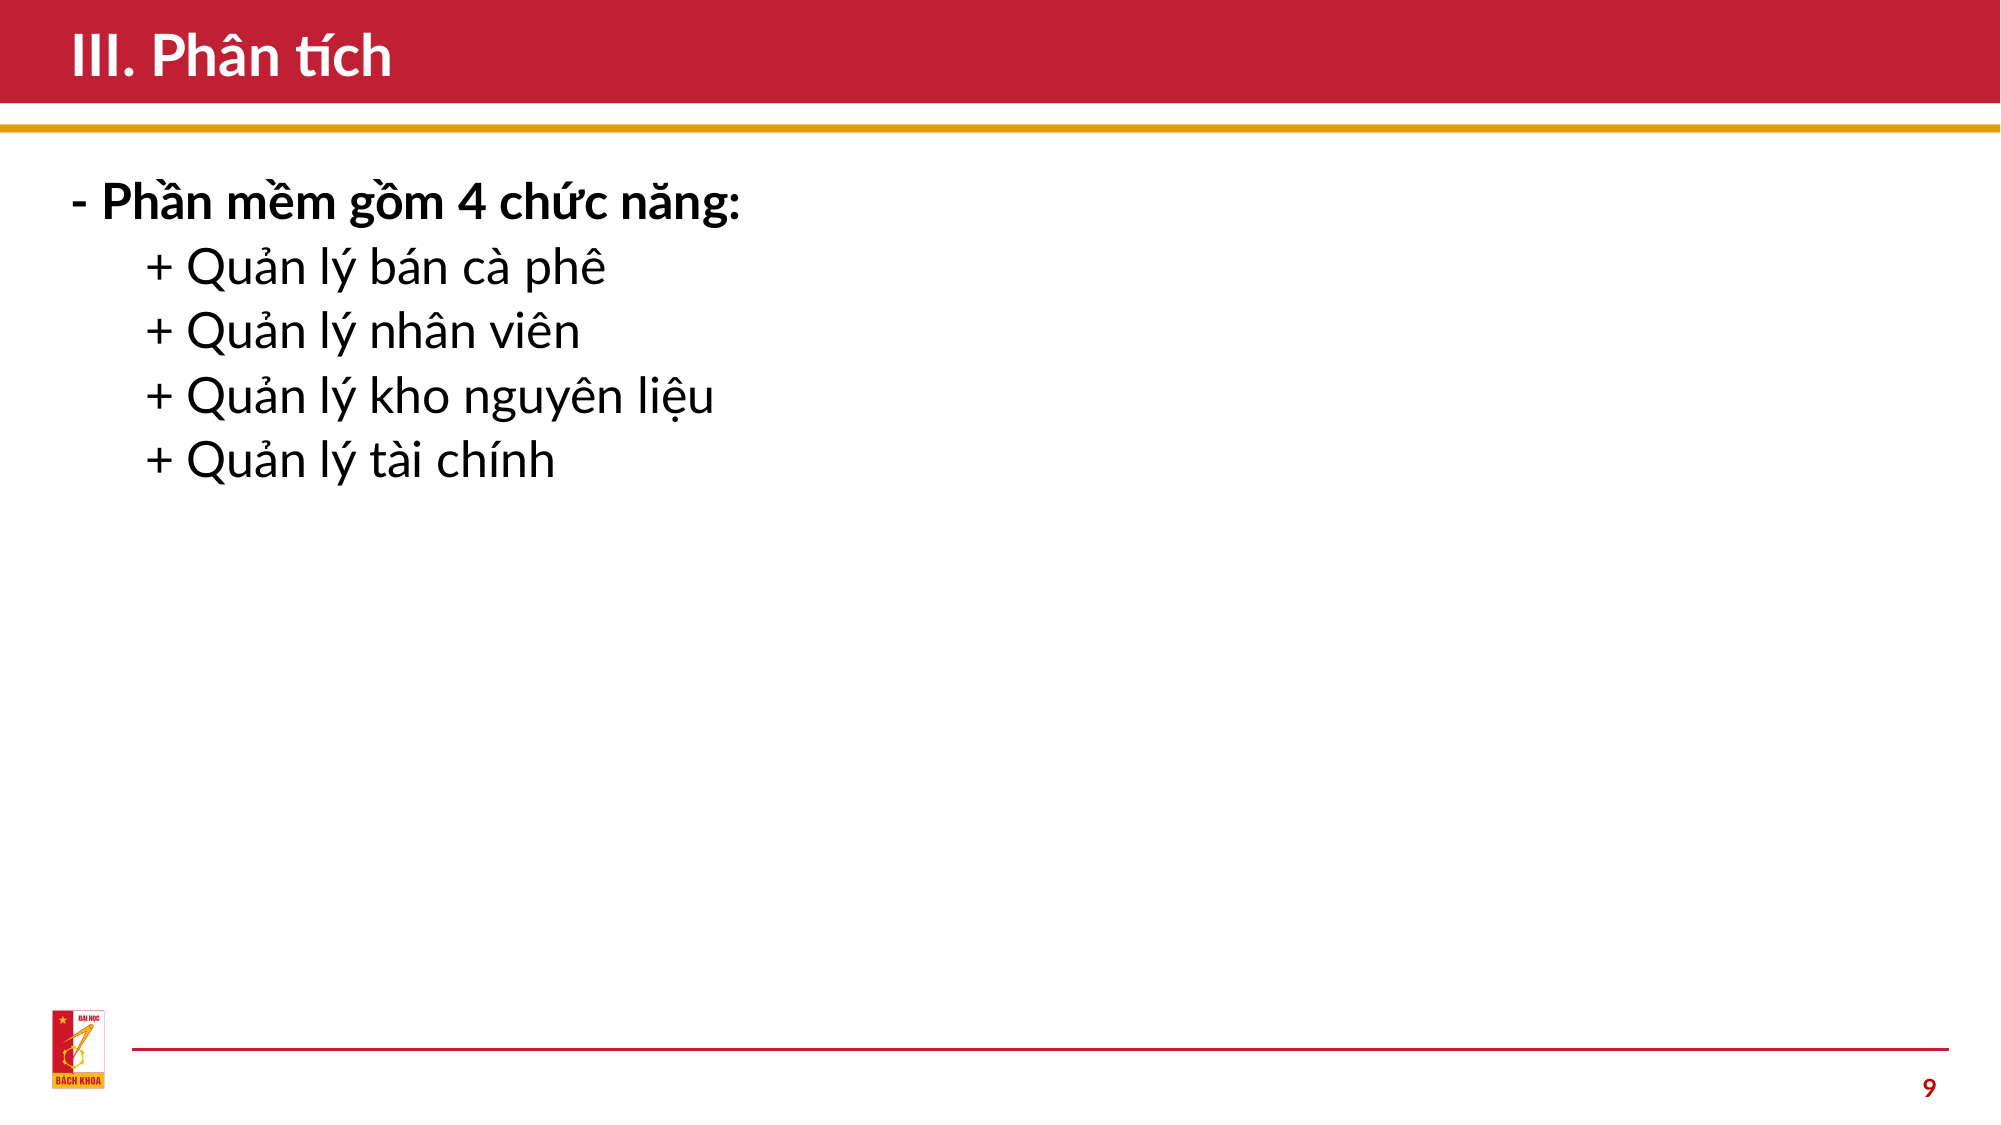

# III. Phân tích
- Phần mềm gồm 4 chức năng:
+ Quản lý bán cà phê
+ Quản lý nhân viên
+ Quản lý kho nguyên liệu
+ Quản lý tài chính

9